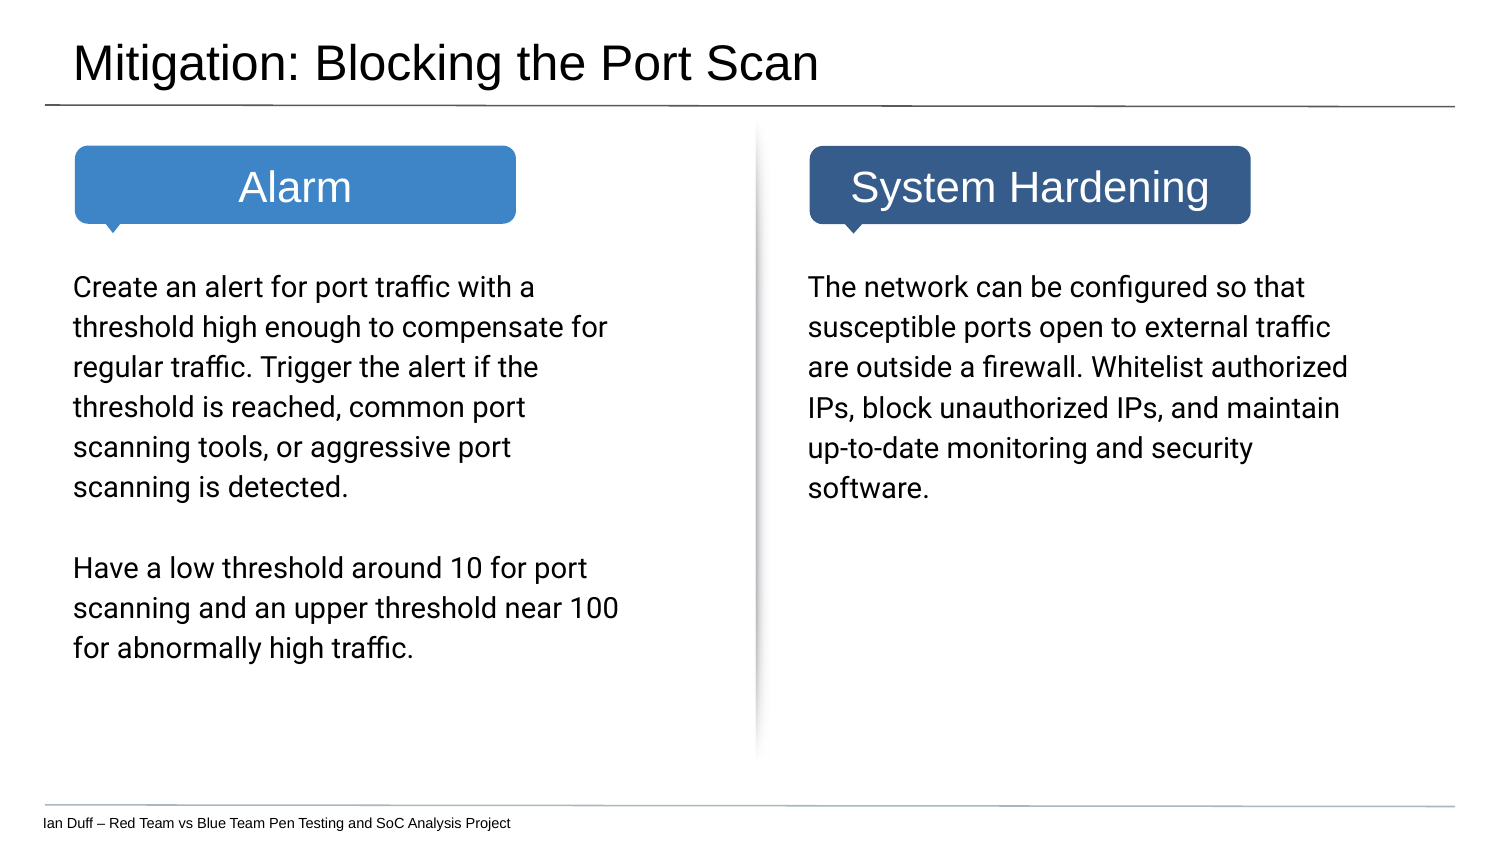

# Mitigation: Blocking the Port Scan
Create an alert for port traffic with a threshold high enough to compensate for regular traffic. Trigger the alert if the threshold is reached, common port scanning tools, or aggressive port scanning is detected.

Have a low threshold around 10 for port scanning and an upper threshold near 100 for abnormally high traffic.

The network can be configured so that susceptible ports open to external traffic are outside a firewall. Whitelist authorized IPs, block unauthorized IPs, and maintain up-to-date monitoring and security software.

Ian Duff – Red Team vs Blue Team Pen Testing and SoC Analysis Project